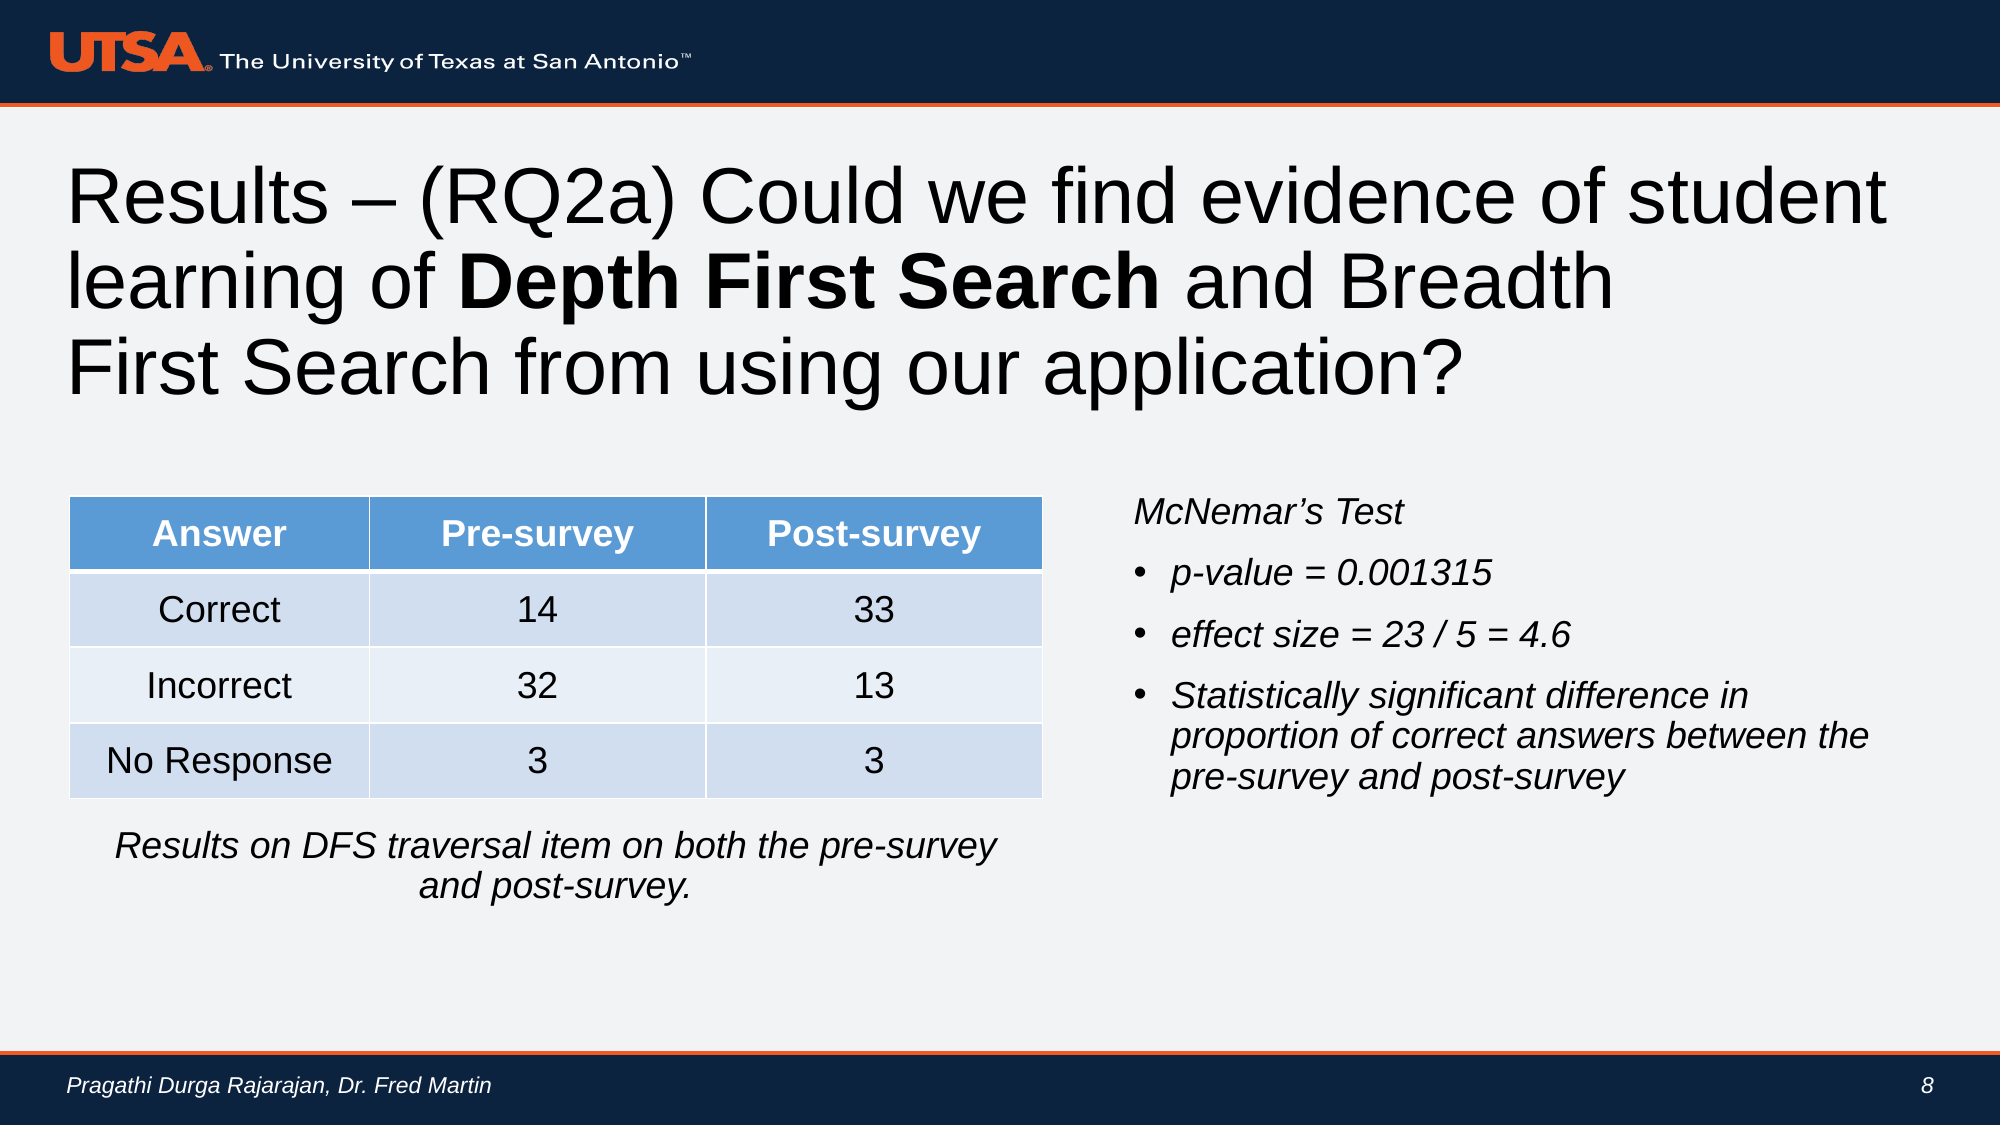

Results – (RQ2a) Could we find evidence of student
learning of Depth First Search and Breadth
First Search from using our application?
McNemar’s Test
p-value = 0.001315
effect size = 23 / 5 = 4.6
Statistically significant difference in proportion of correct answers between the pre-survey and post-survey
| Answer | Pre-survey | Post-survey |
| --- | --- | --- |
| Correct | 14 | 33 |
| Incorrect | 32 | 13 |
| No Response | 3 | 3 |
Results on DFS traversal item on both the pre-survey and post-survey.
8
Pragathi Durga Rajarajan, Dr. Fred Martin